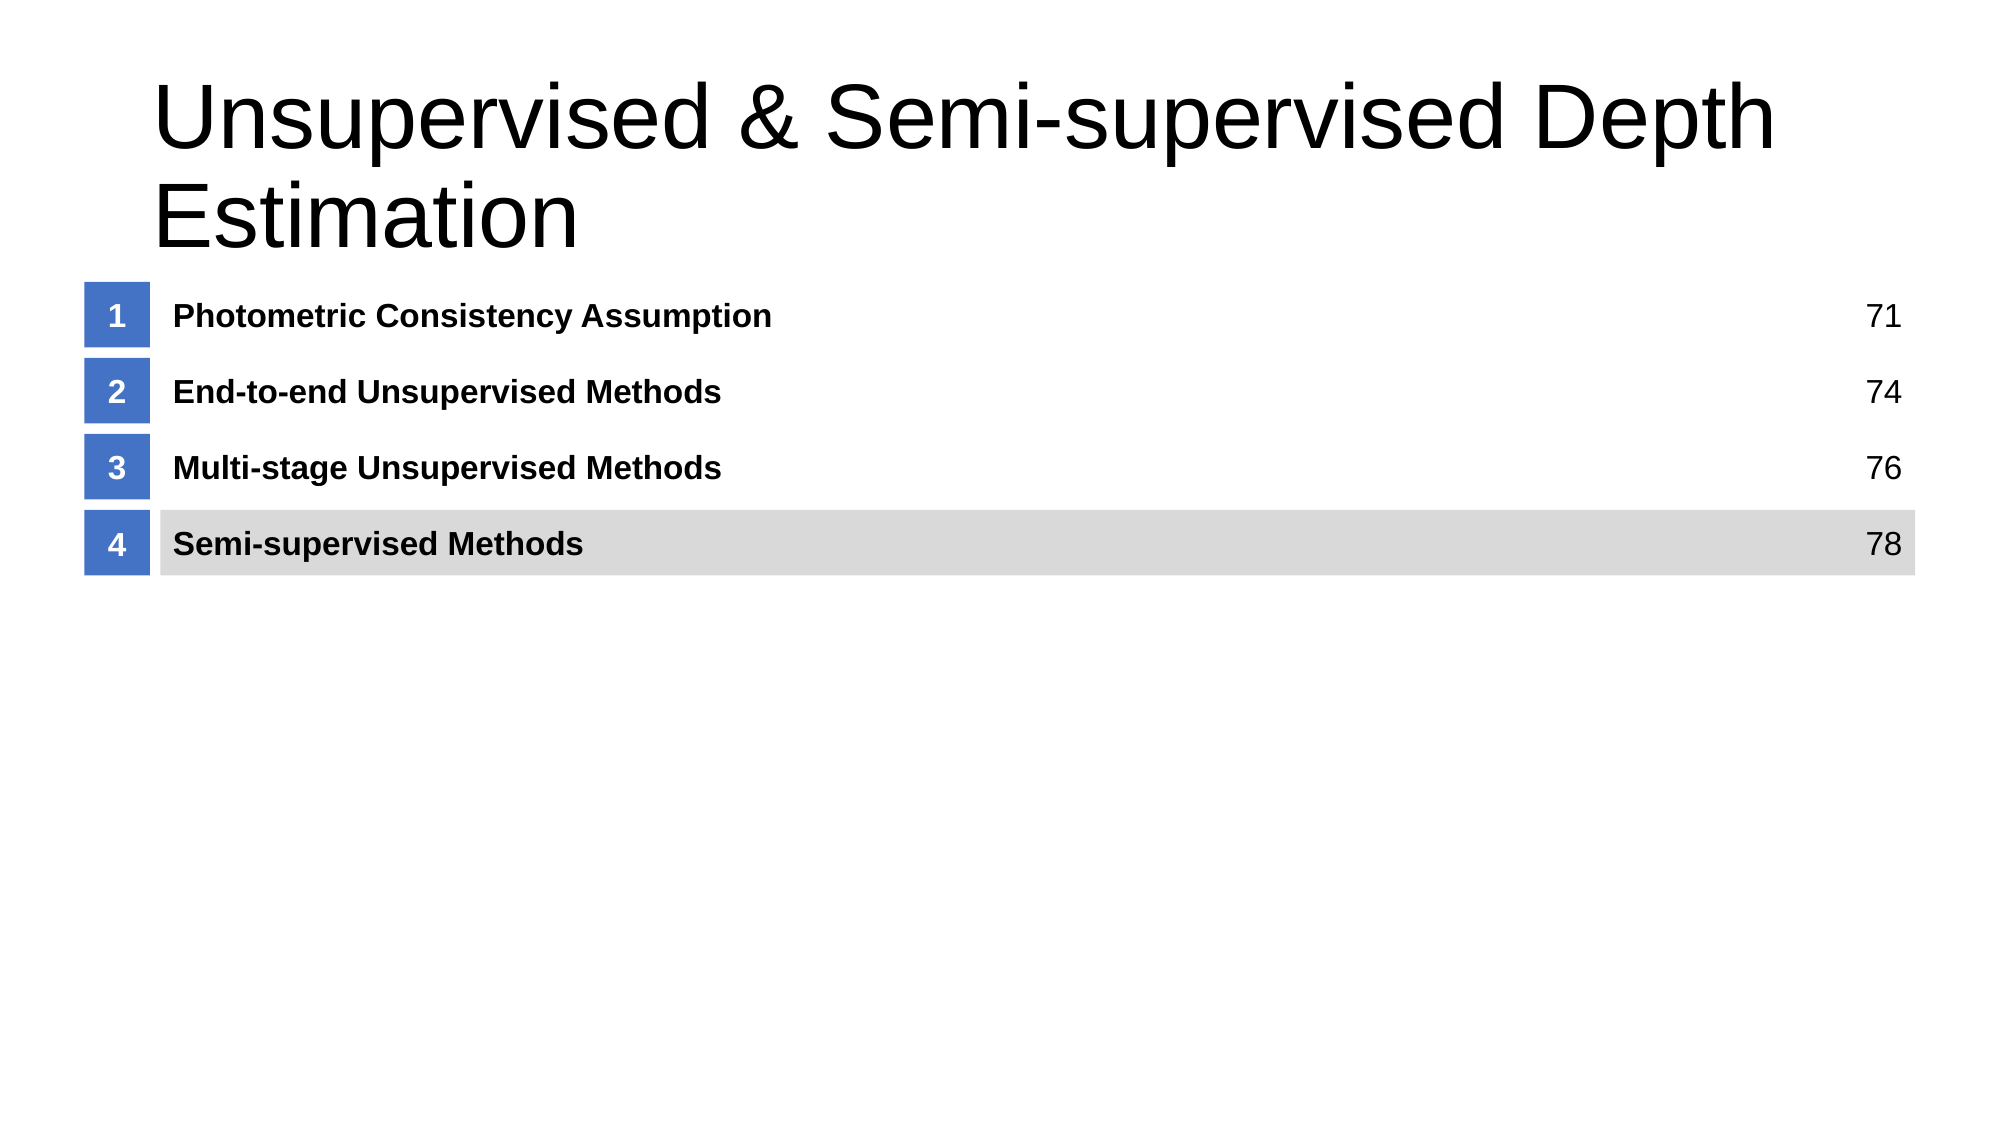

# Unsupervised & Semi-supervised Depth Estimation
1
Photometric Consistency Assumption
71
2
End-to-end Unsupervised Methods
74
3
Multi-stage Unsupervised Methods
76
4

Semi-supervised Methods
78